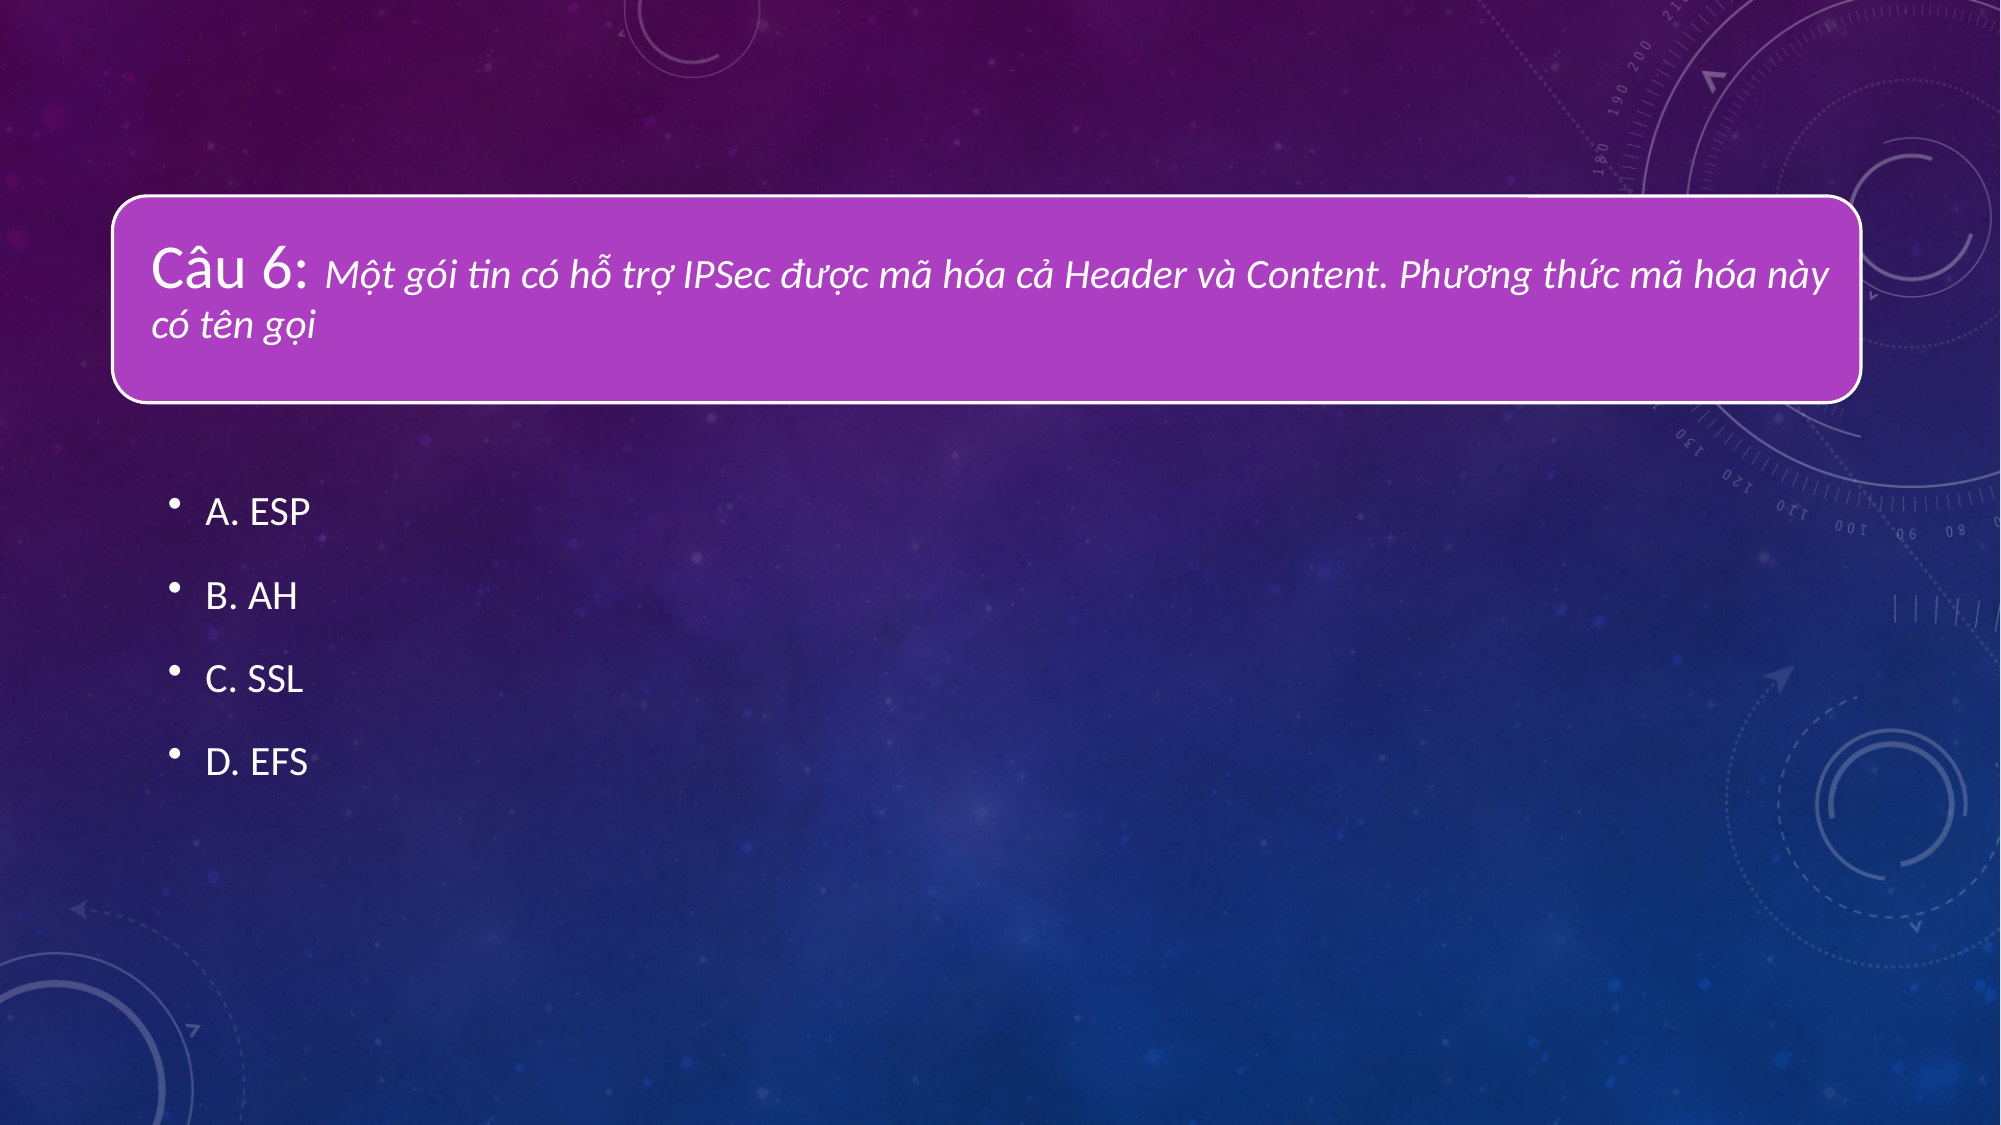

Câu 6: Một gói tin có hỗ trợ IPSec được mã hóa cả Header và Content. Phương thức mã hóa này có tên gọi
A. ESP
B. AH
C. SSL
D. EFS